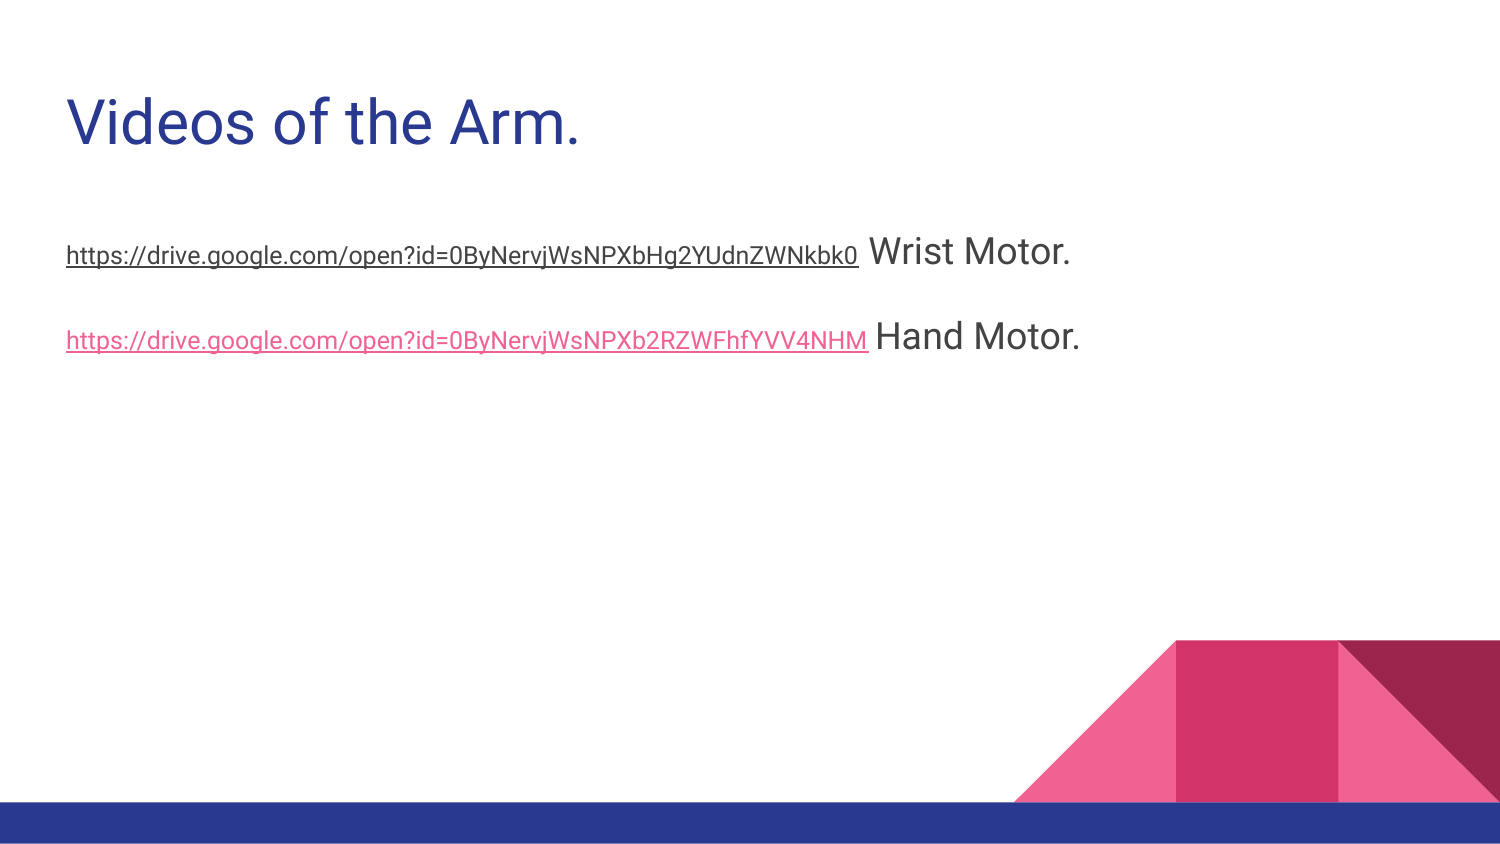

# Videos of the Arm.
https://drive.google.com/open?id=0ByNervjWsNPXbHg2YUdnZWNkbk0 Wrist Motor.
https://drive.google.com/open?id=0ByNervjWsNPXb2RZWFhfYVV4NHM Hand Motor.